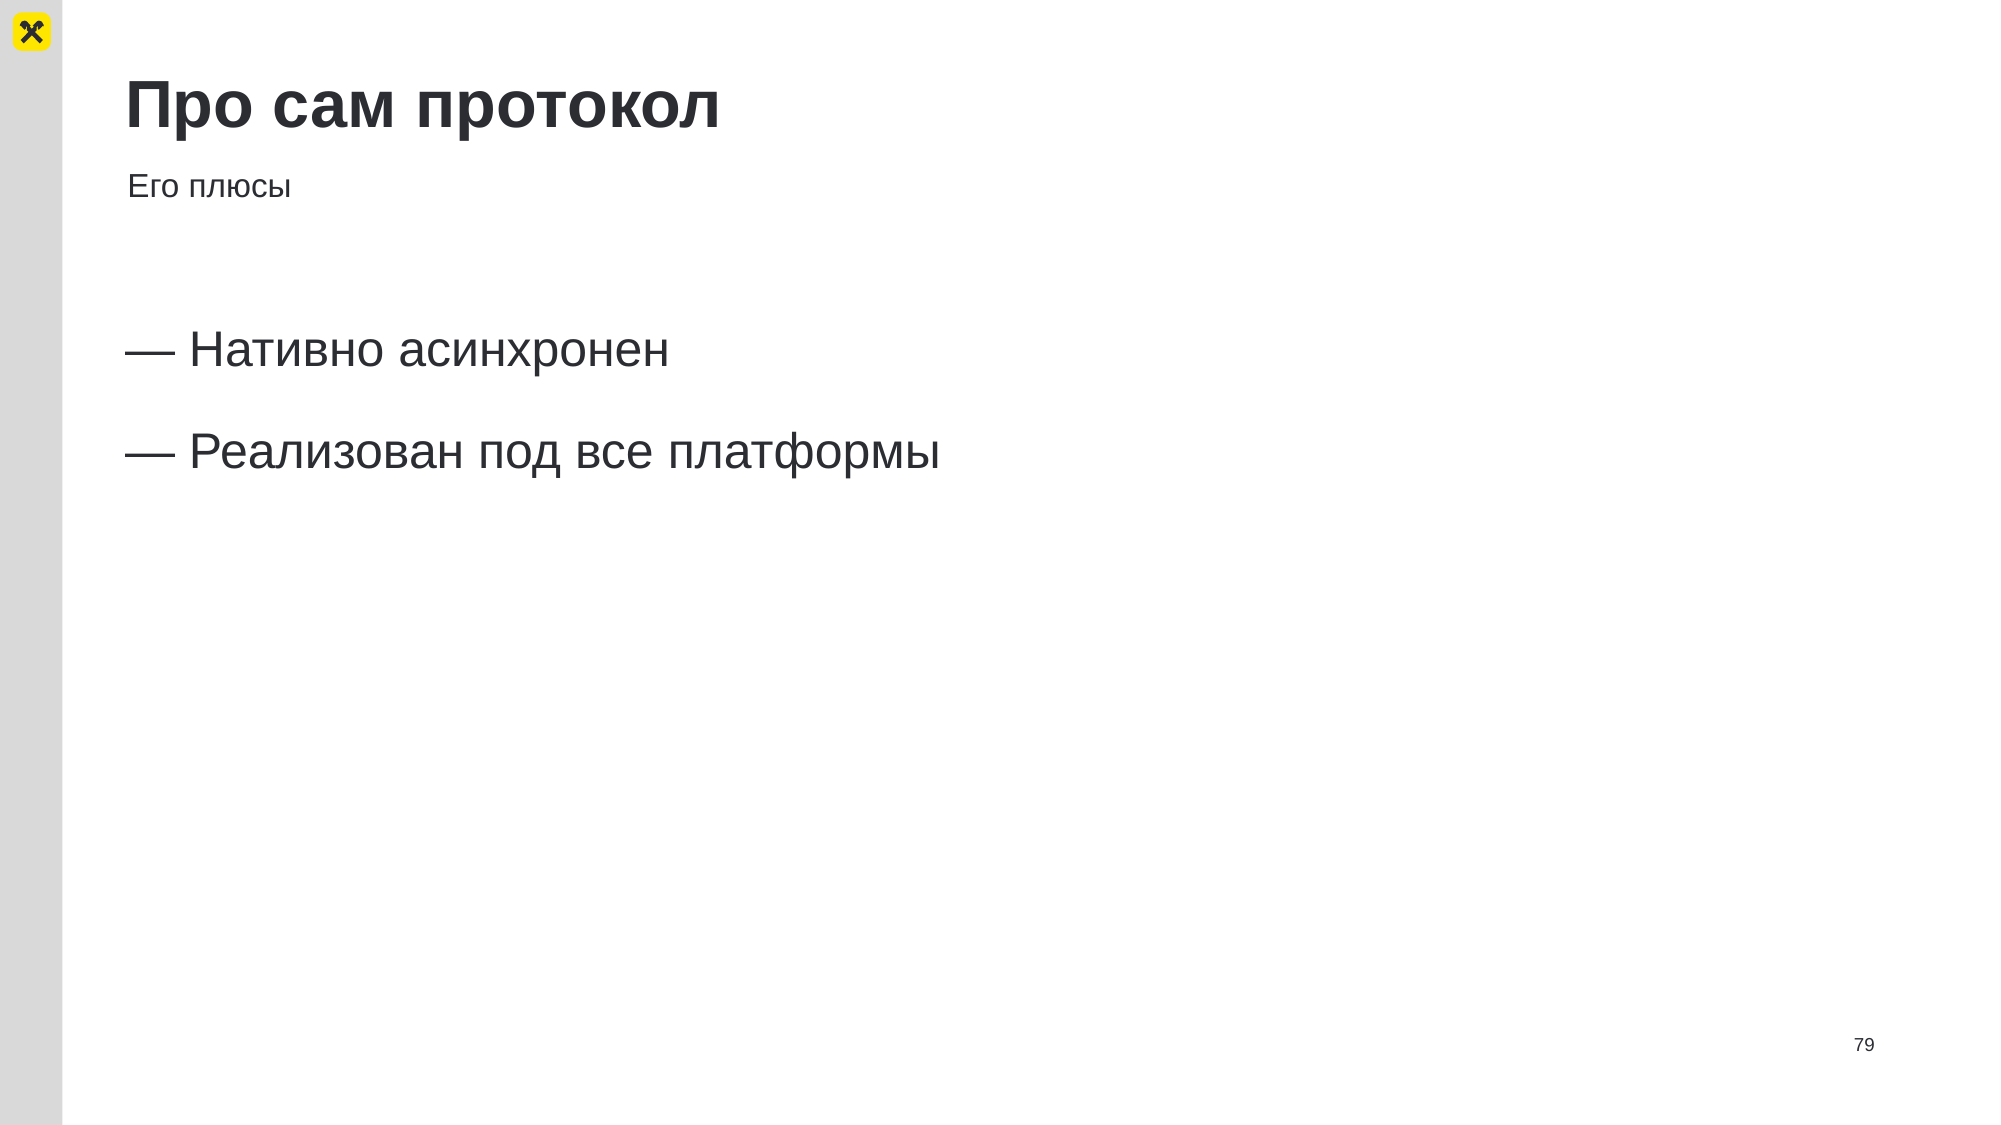

# Про сам протокол
Его плюсы
— Нативно асинхронен
— Реализован под все платформы
79